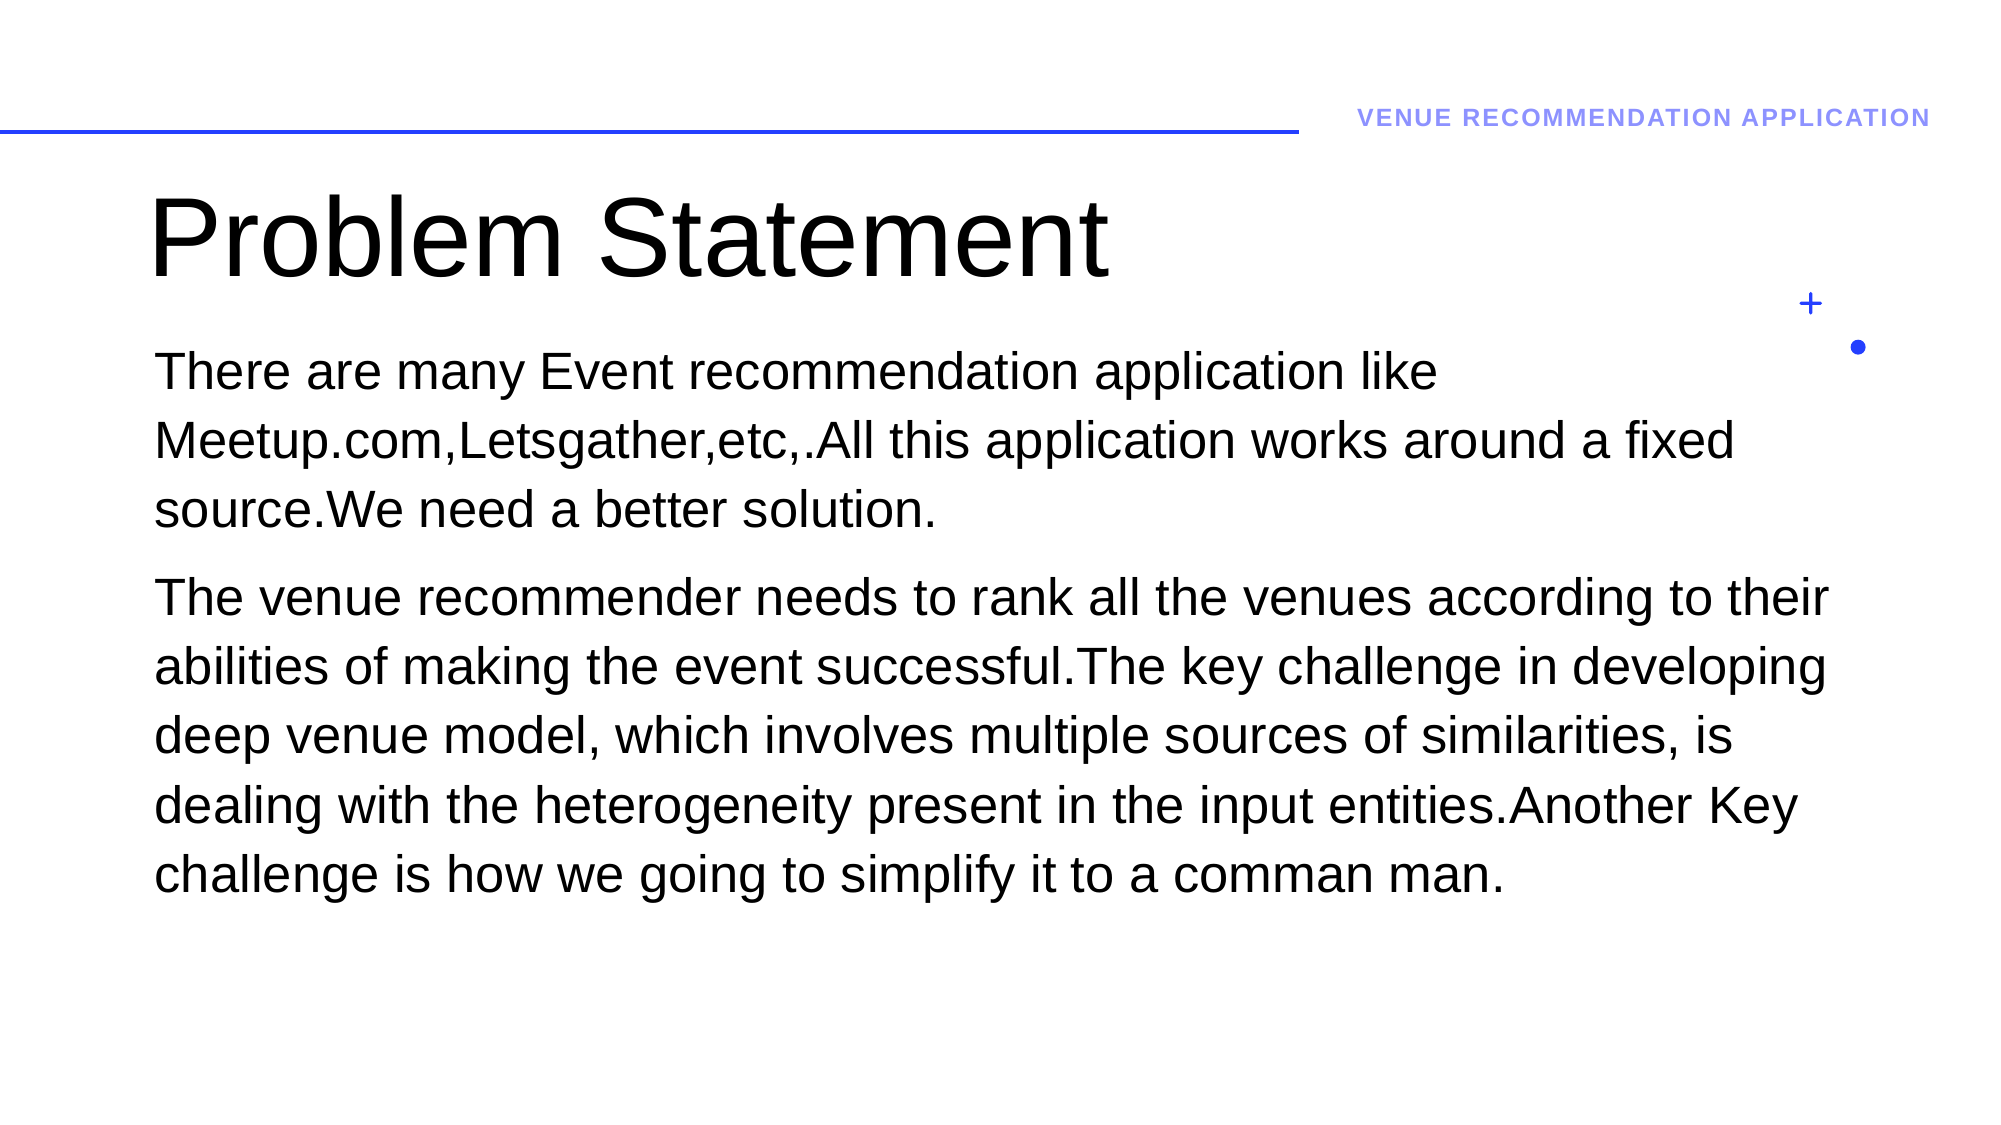

Venue Recommendation application

# Problem Statement
There are many Event recommendation application like Meetup.com,Letsgather,etc,.All this application works around a fixed source.We need a better solution.
The venue recommender needs to rank all the venues according to their abilities of making the event successful.The key challenge in developing deep venue model, which involves multiple sources of similarities, is dealing with the heterogeneity present in the input entities.Another Key challenge is how we going to simplify it to a comman man.

5